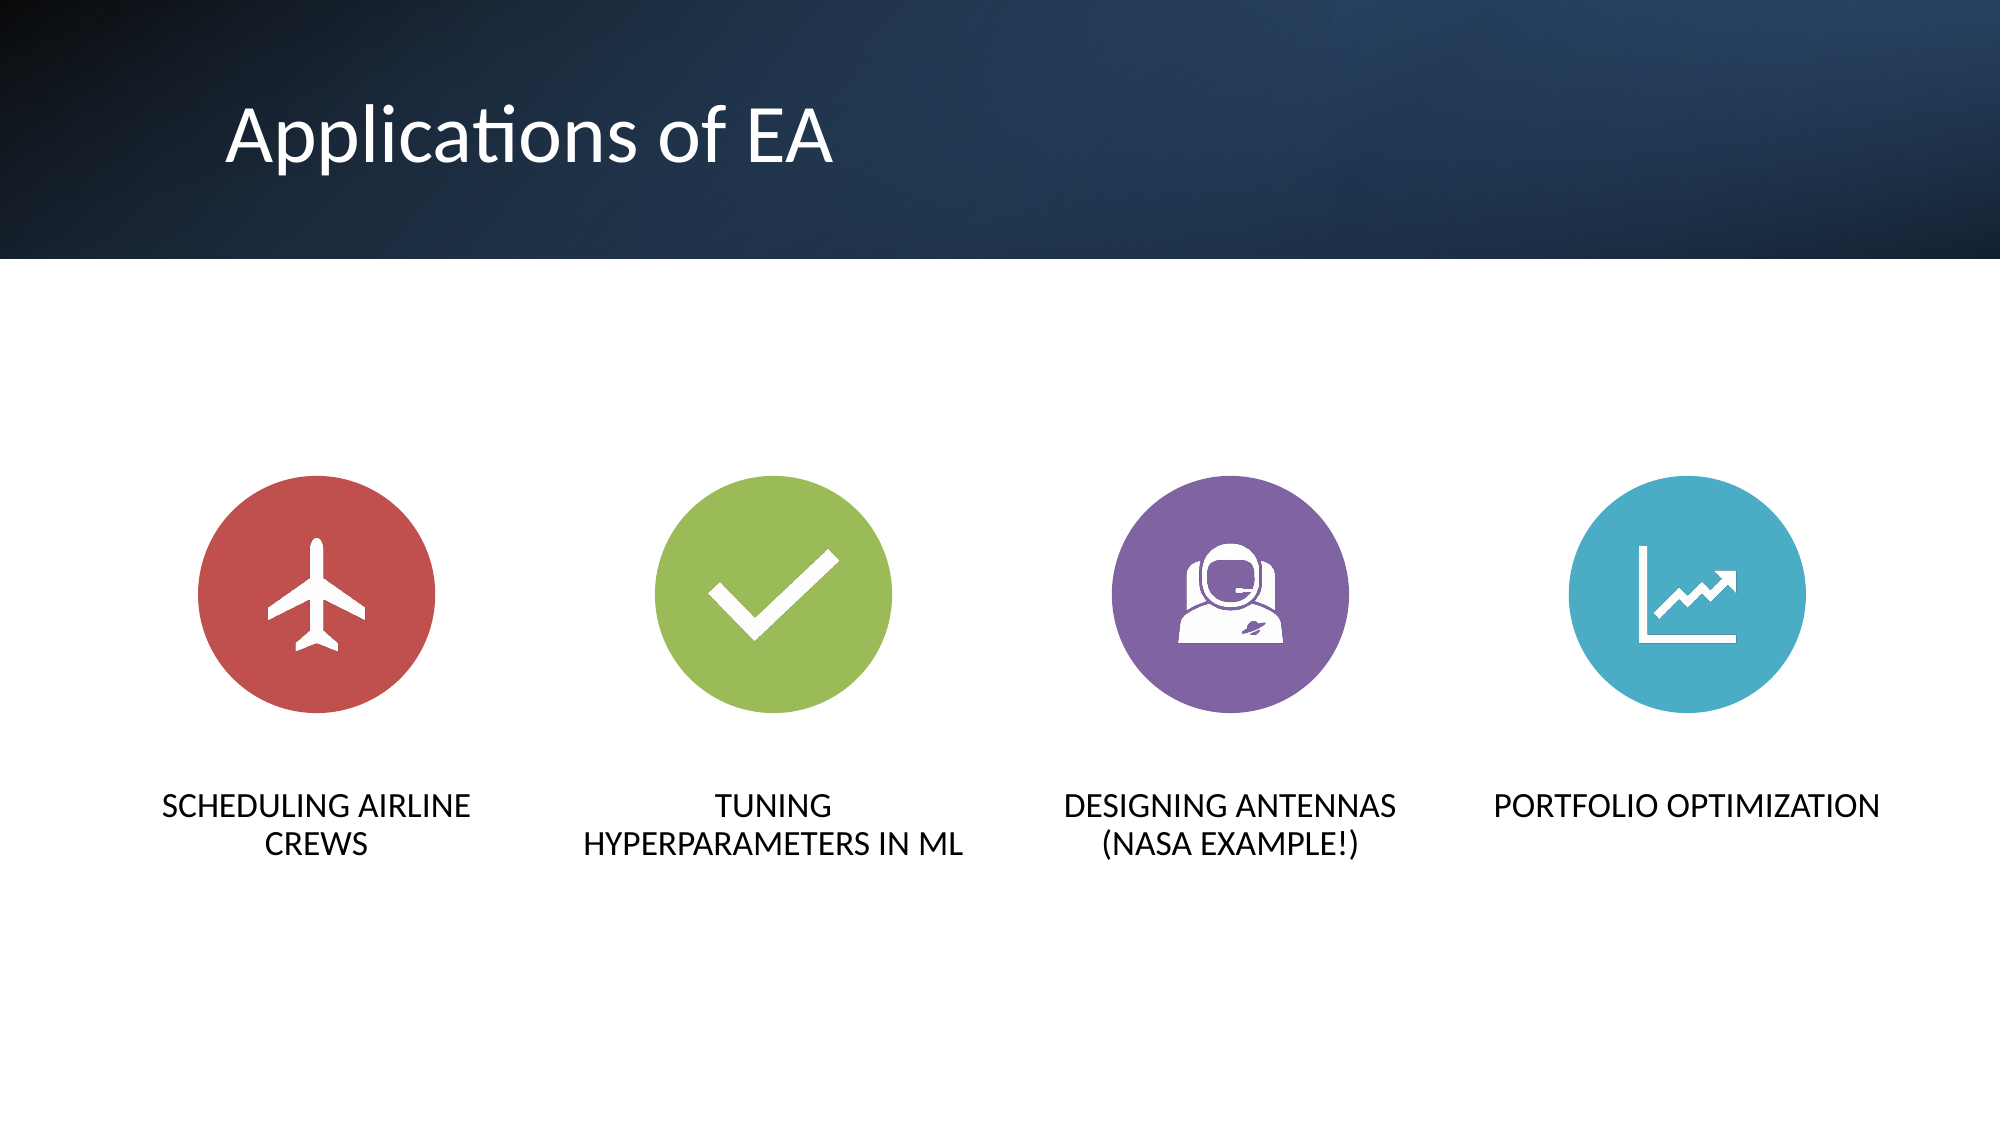

# Applications of EA
Scheduling airline crews
Tuning hyperparameters in ML
Designing antennas (NASA example!)
Portfolio optimization